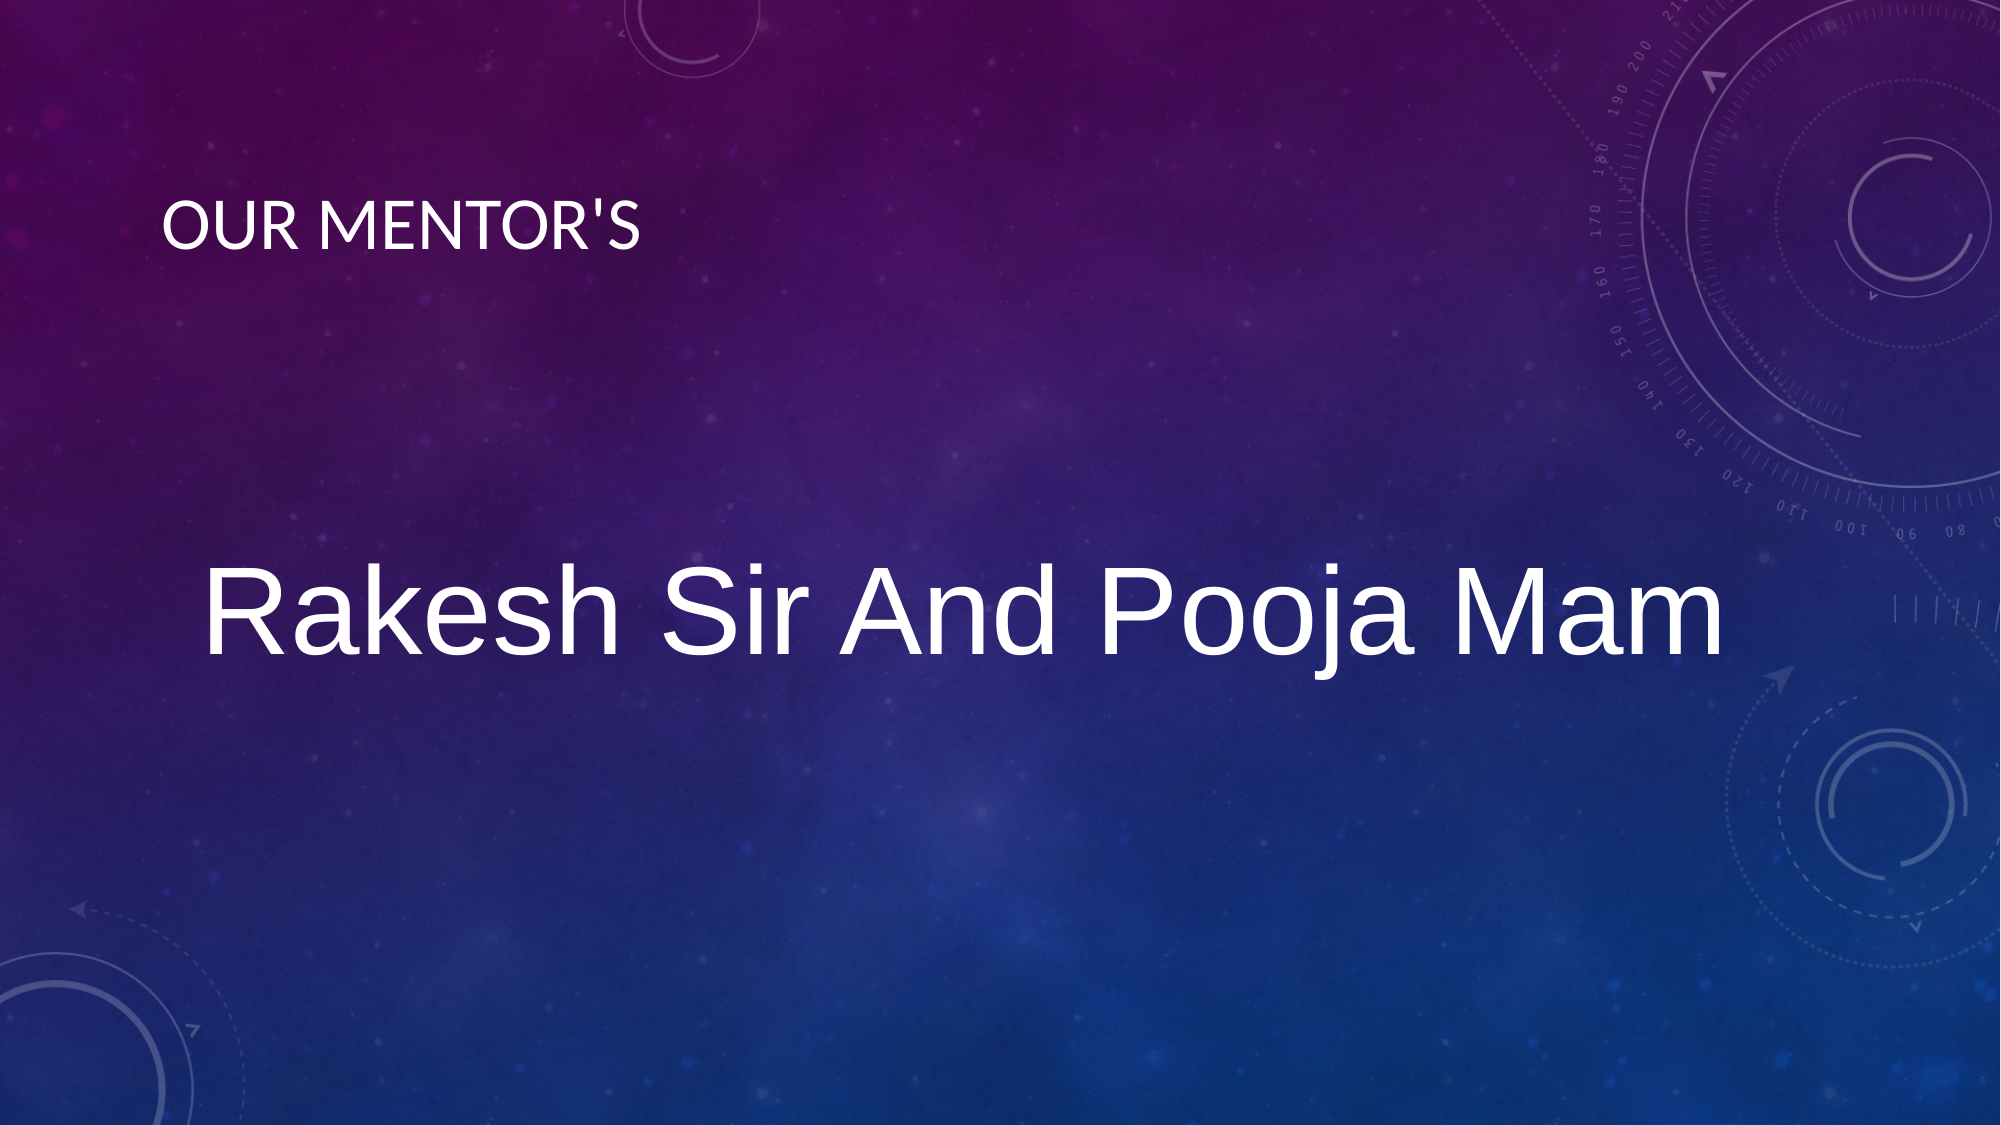

# Our Mentor's
Rakesh Sir And Pooja Mam